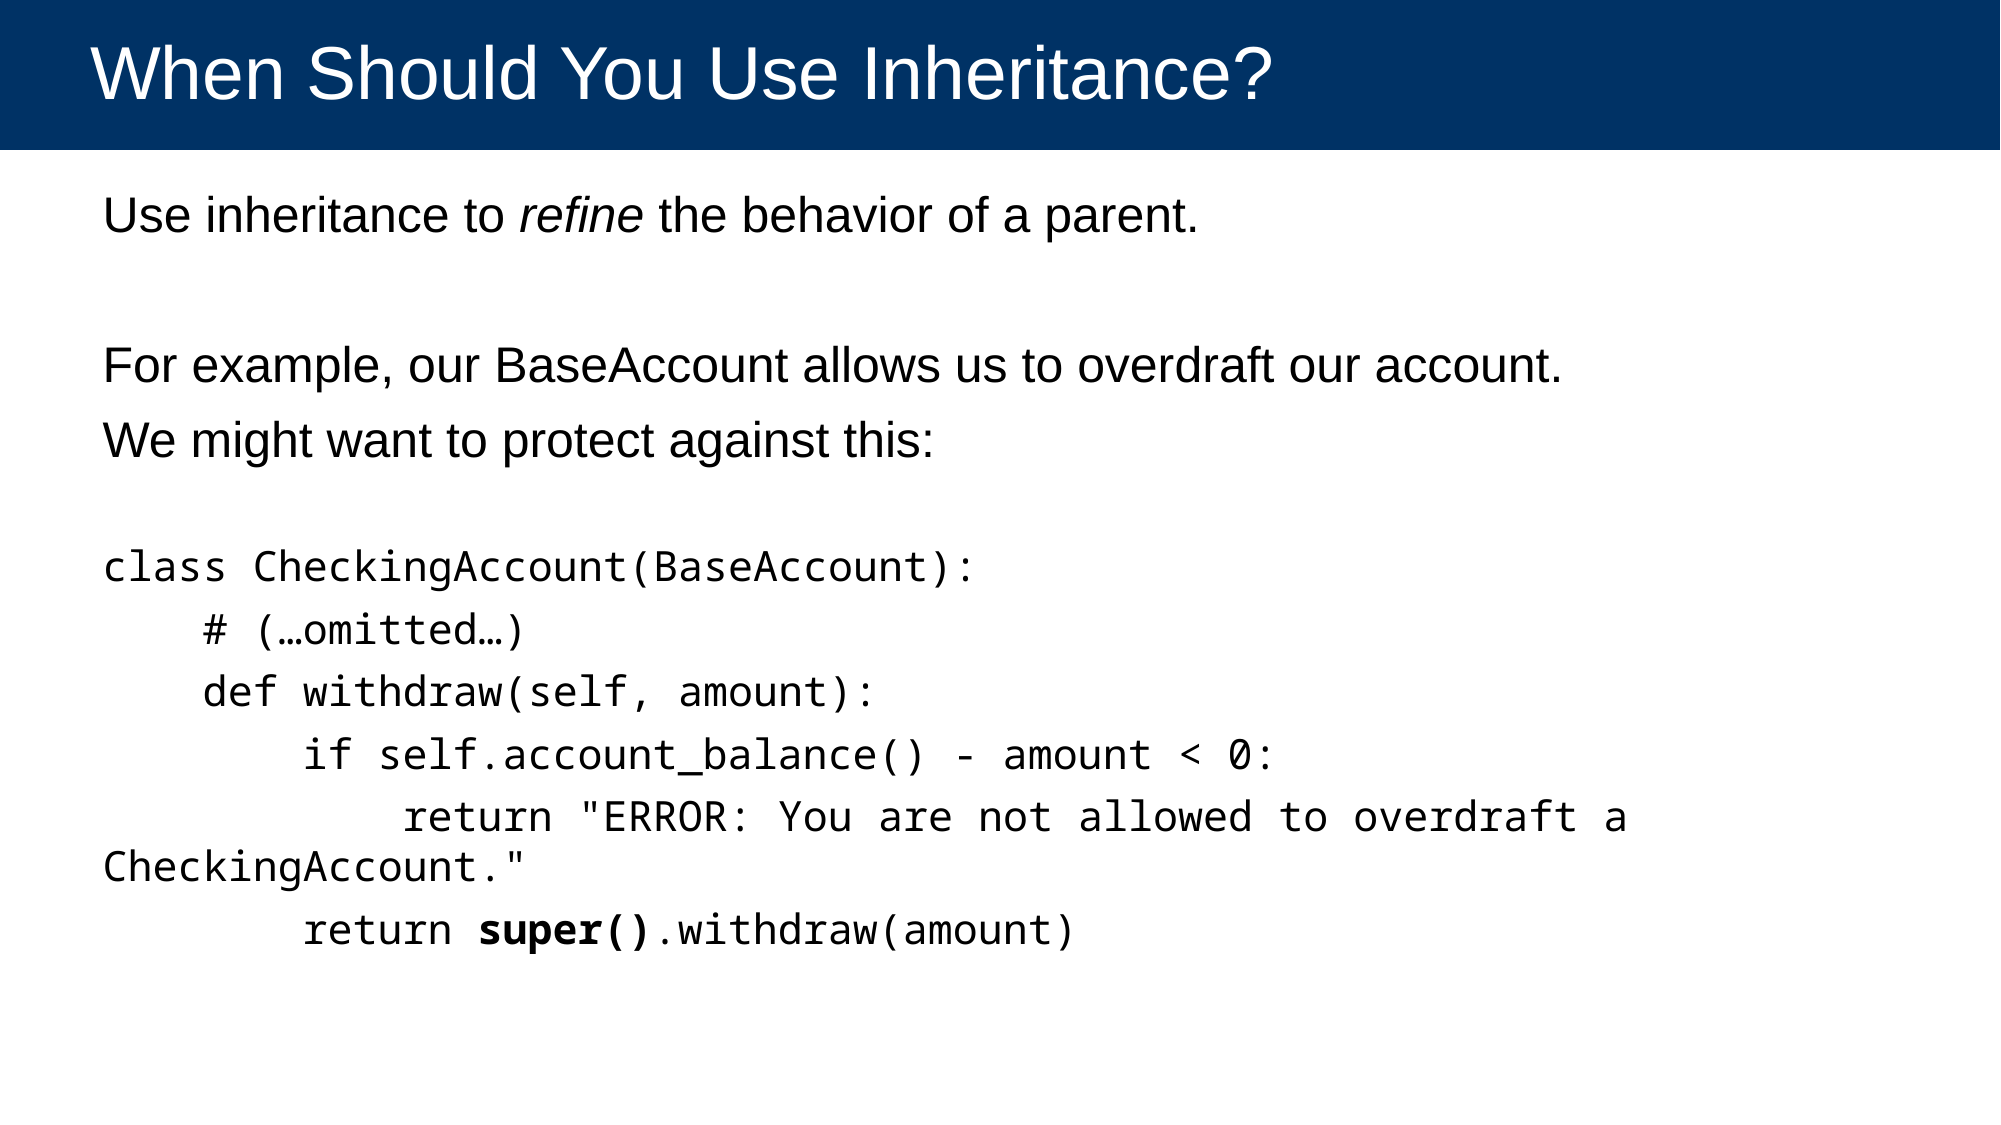

# When Should You Use Inheritance?
Use inheritance to refine the behavior of a parent.

For example, our BaseAccount allows us to overdraft our account.
We might want to protect against this:
class CheckingAccount(BaseAccount):
    # (…omitted…)
    def withdraw(self, amount):
        if self.account_balance() - amount < 0:
            return "ERROR: You are not allowed to overdraft a CheckingAccount."
        return super().withdraw(amount)